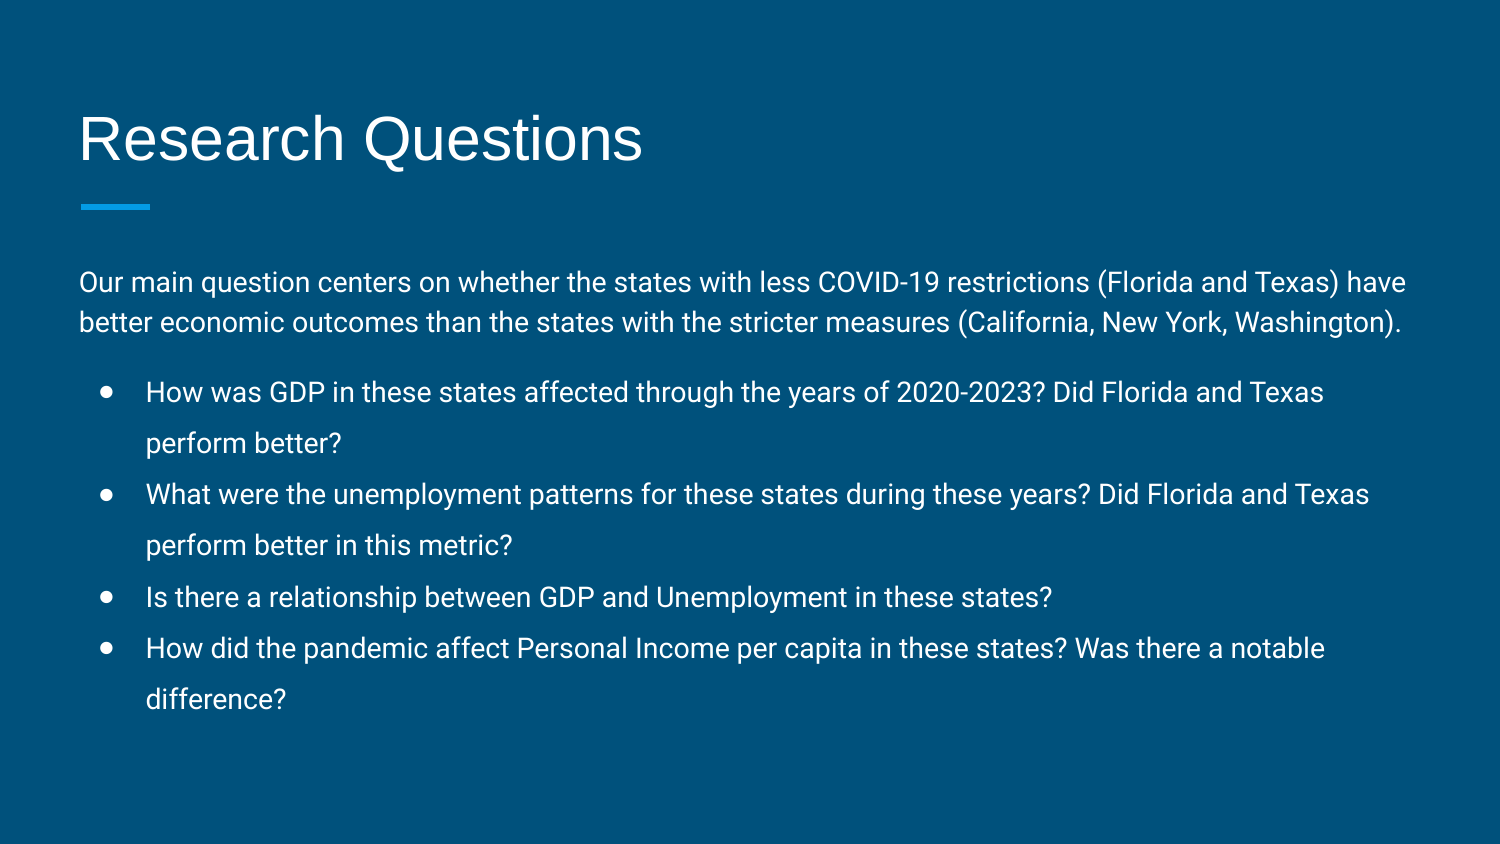

# Research Questions
Our main question centers on whether the states with less COVID-19 restrictions (Florida and Texas) have better economic outcomes than the states with the stricter measures (California, New York, Washington).
How was GDP in these states affected through the years of 2020-2023? Did Florida and Texas perform better?
What were the unemployment patterns for these states during these years? Did Florida and Texas perform better in this metric?
Is there a relationship between GDP and Unemployment in these states?
How did the pandemic affect Personal Income per capita in these states? Was there a notable difference?